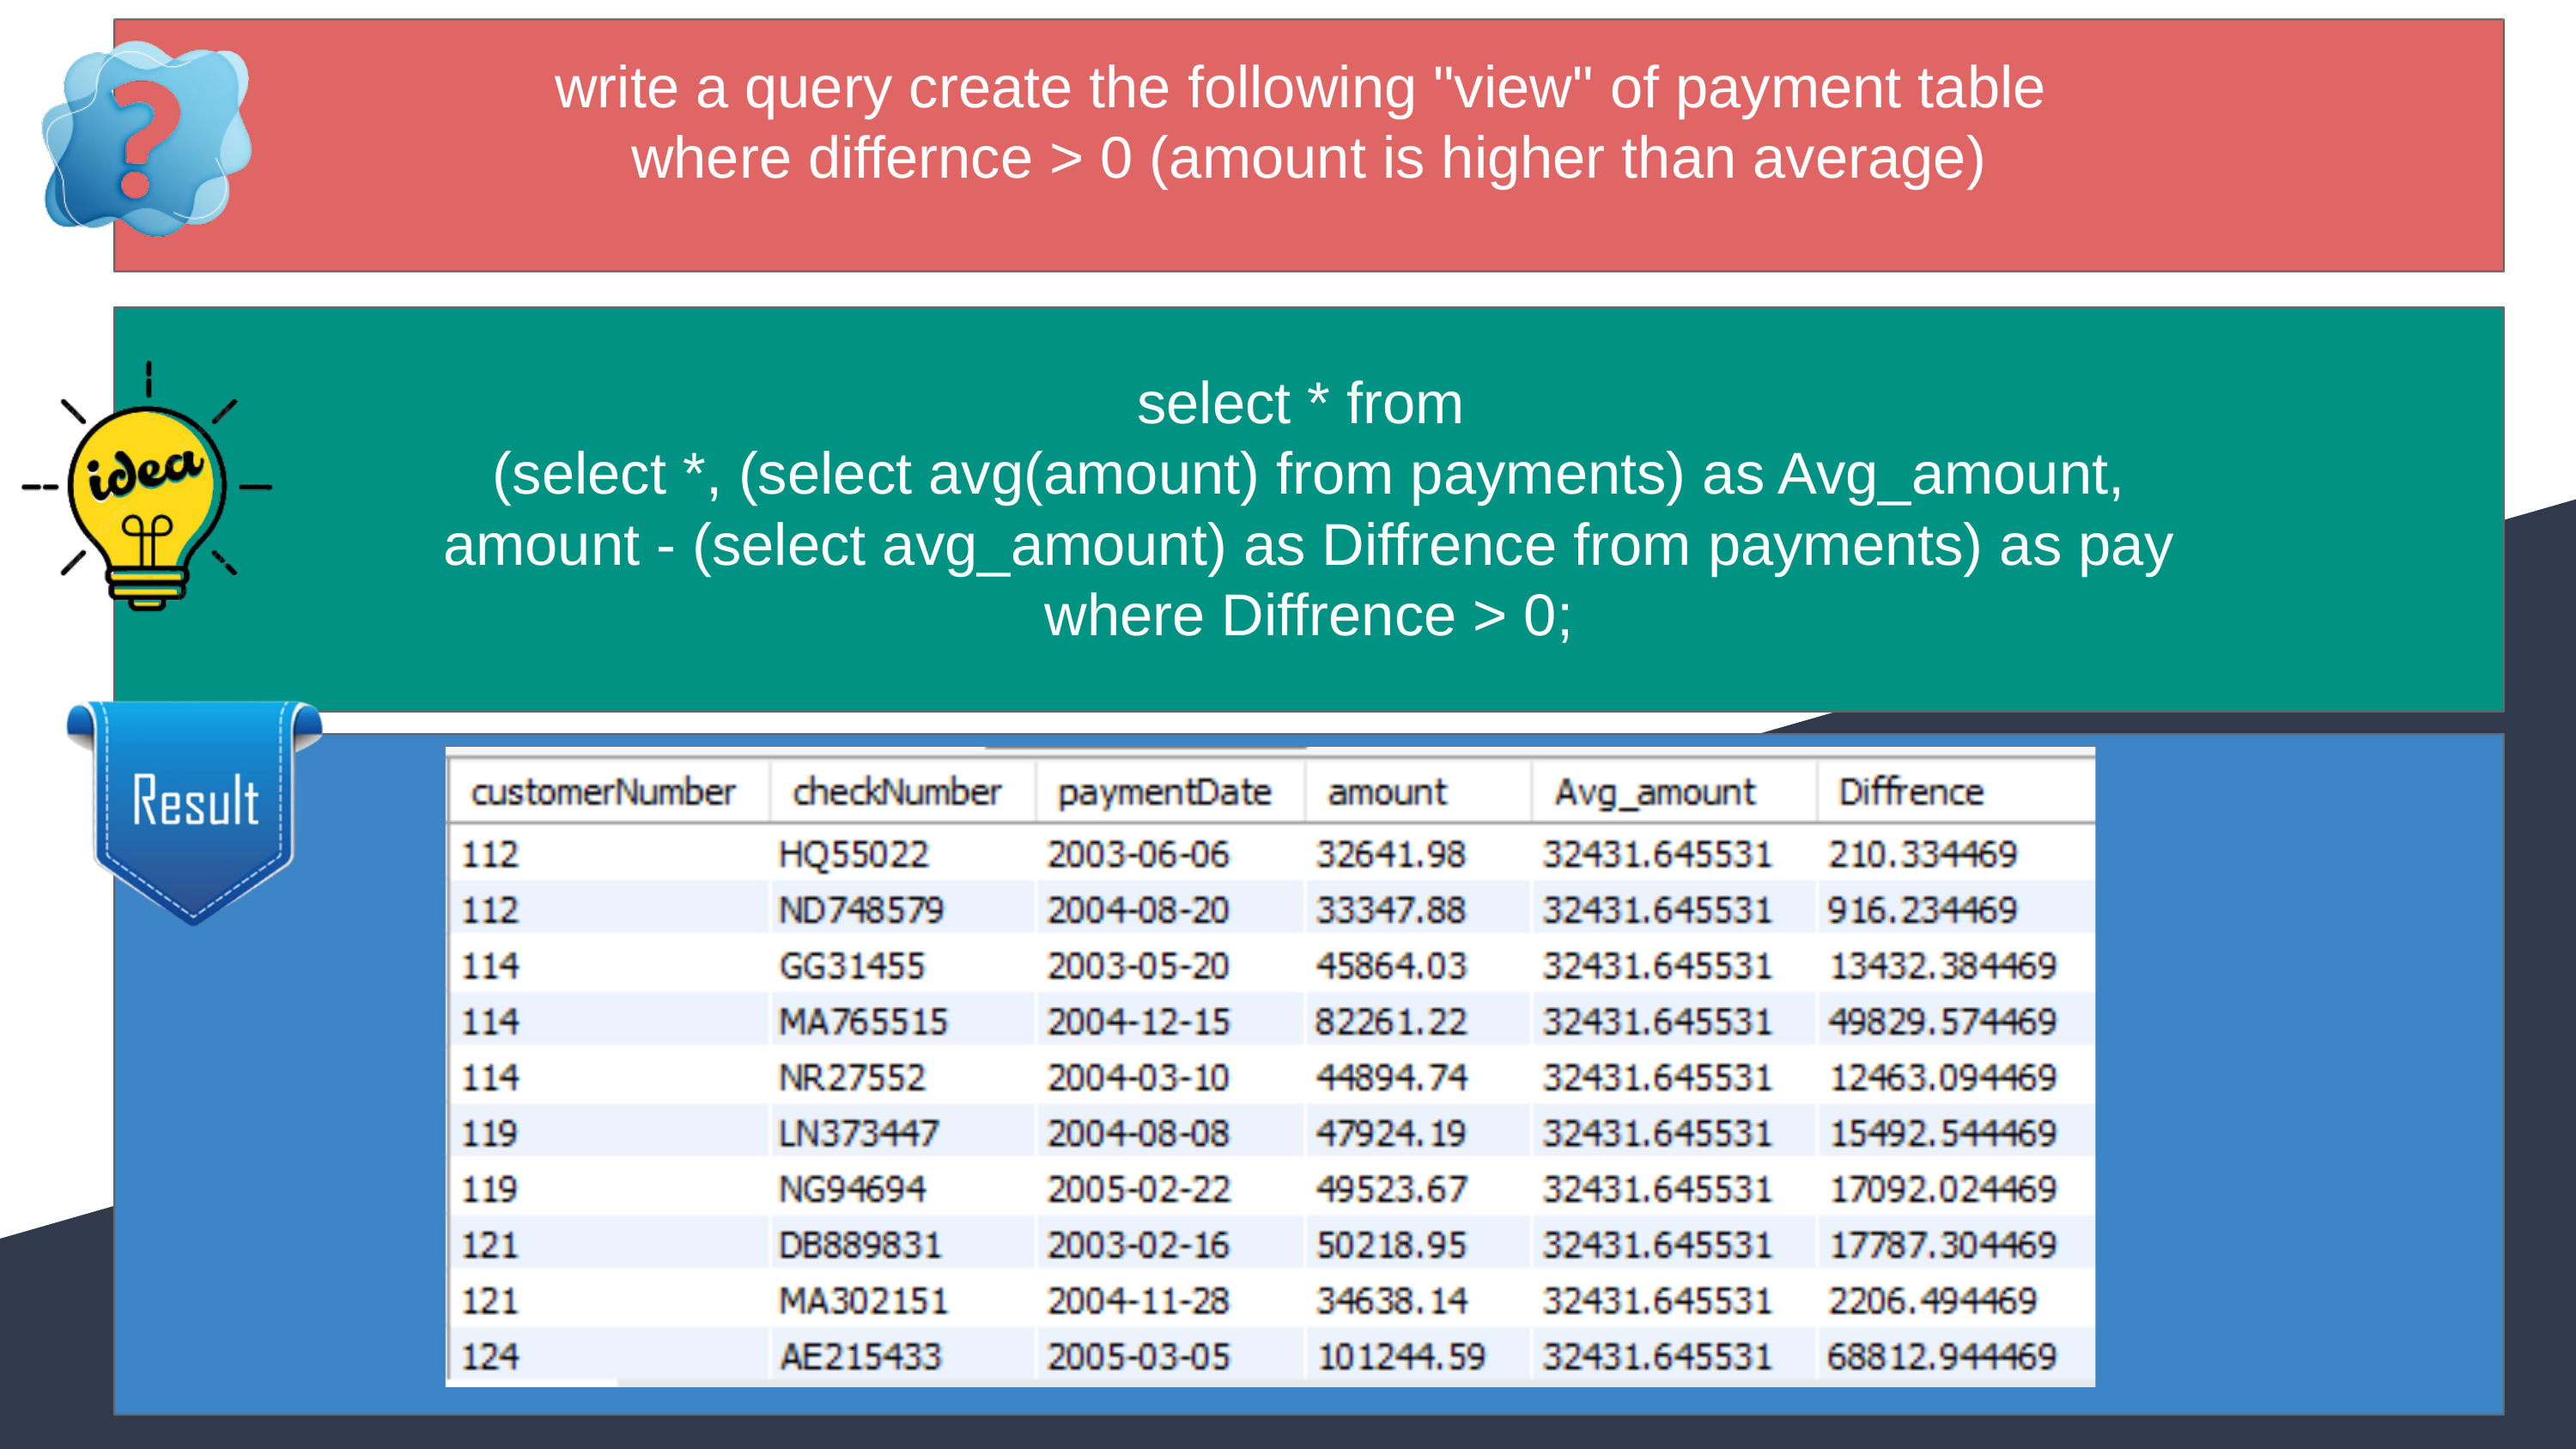

write a query create the following "view" of payment table
where differnce > 0 (amount is higher than average)

select * from
(select *, (select avg(amount) from payments) as Avg_amount,
amount - (select avg_amount) as Diffrence from payments) as pay
where Diffrence > 0;